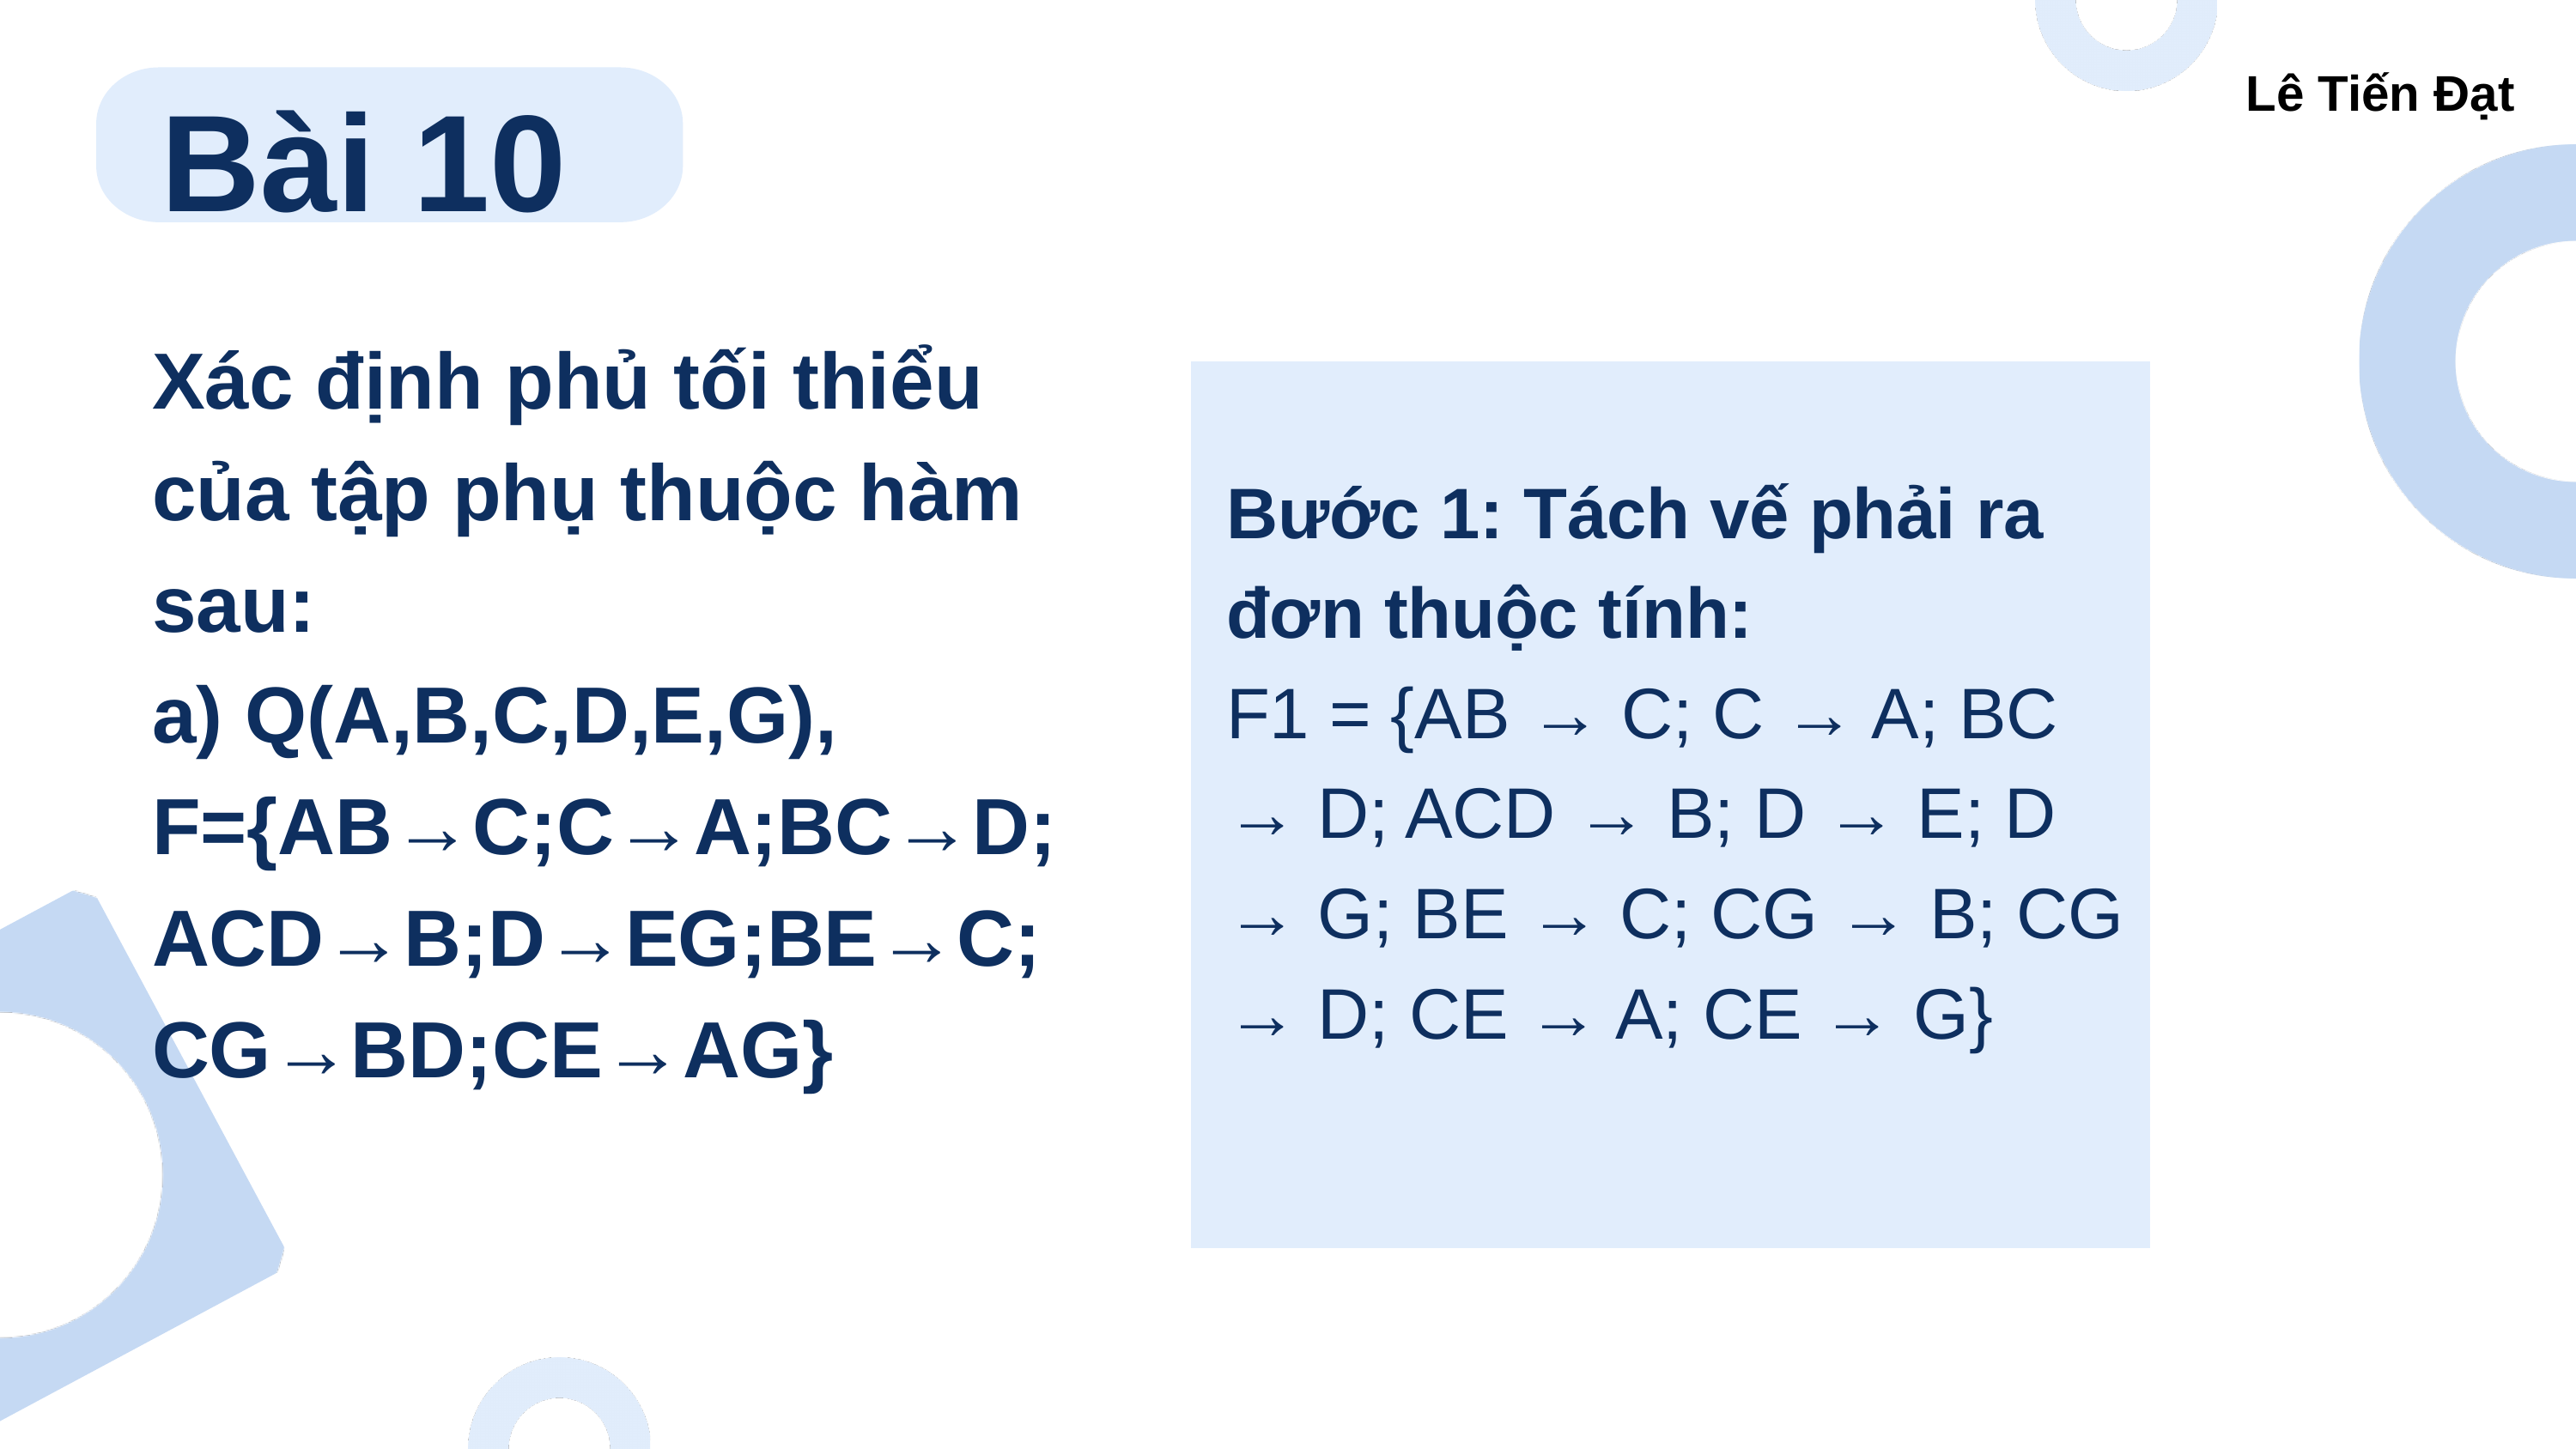

Bài 10
Lê Tiến Đạt

Xác định phủ tối thiểu của tập phụ thuộc hàm sau:
a) Q(A,B,C,D,E,G),
F={AB→C;C→A;BC→D;ACD→B;D→EG;BE→C;CG→BD;CE→AG}

Bước 1: Tách vế phải ra đơn thuộc tính:
F1 = {AB → C; C → A; BC → D; ACD → B; D → E; D → G; BE → C; CG → B; CG → D; CE → A; CE → G}